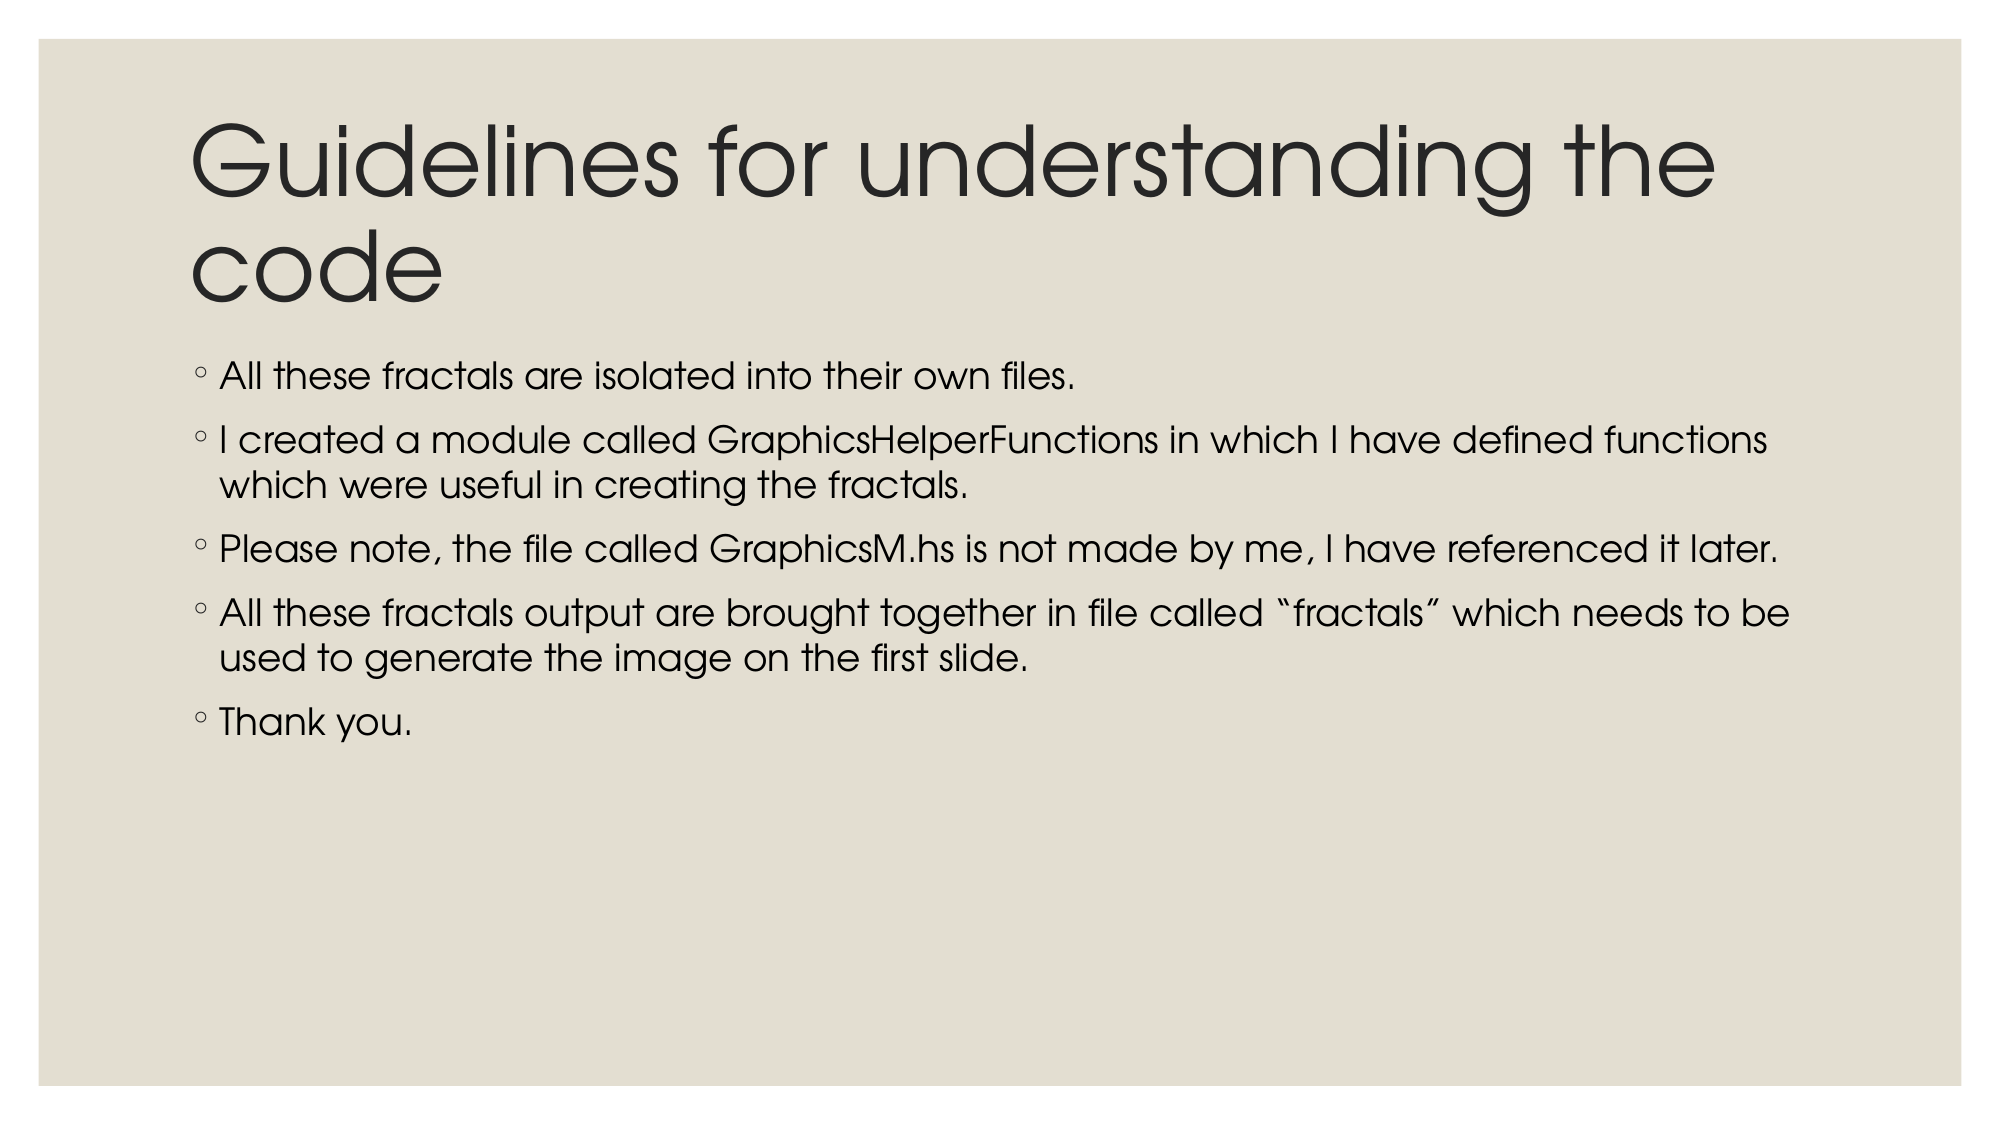

# Guidelines for understanding the code
All these fractals are isolated into their own files.
I created a module called GraphicsHelperFunctions in which I have defined functions which were useful in creating the fractals.
Please note, the file called GraphicsM.hs is not made by me, I have referenced it later.
All these fractals output are brought together in file called “fractals” which needs to be used to generate the image on the first slide.
Thank you.